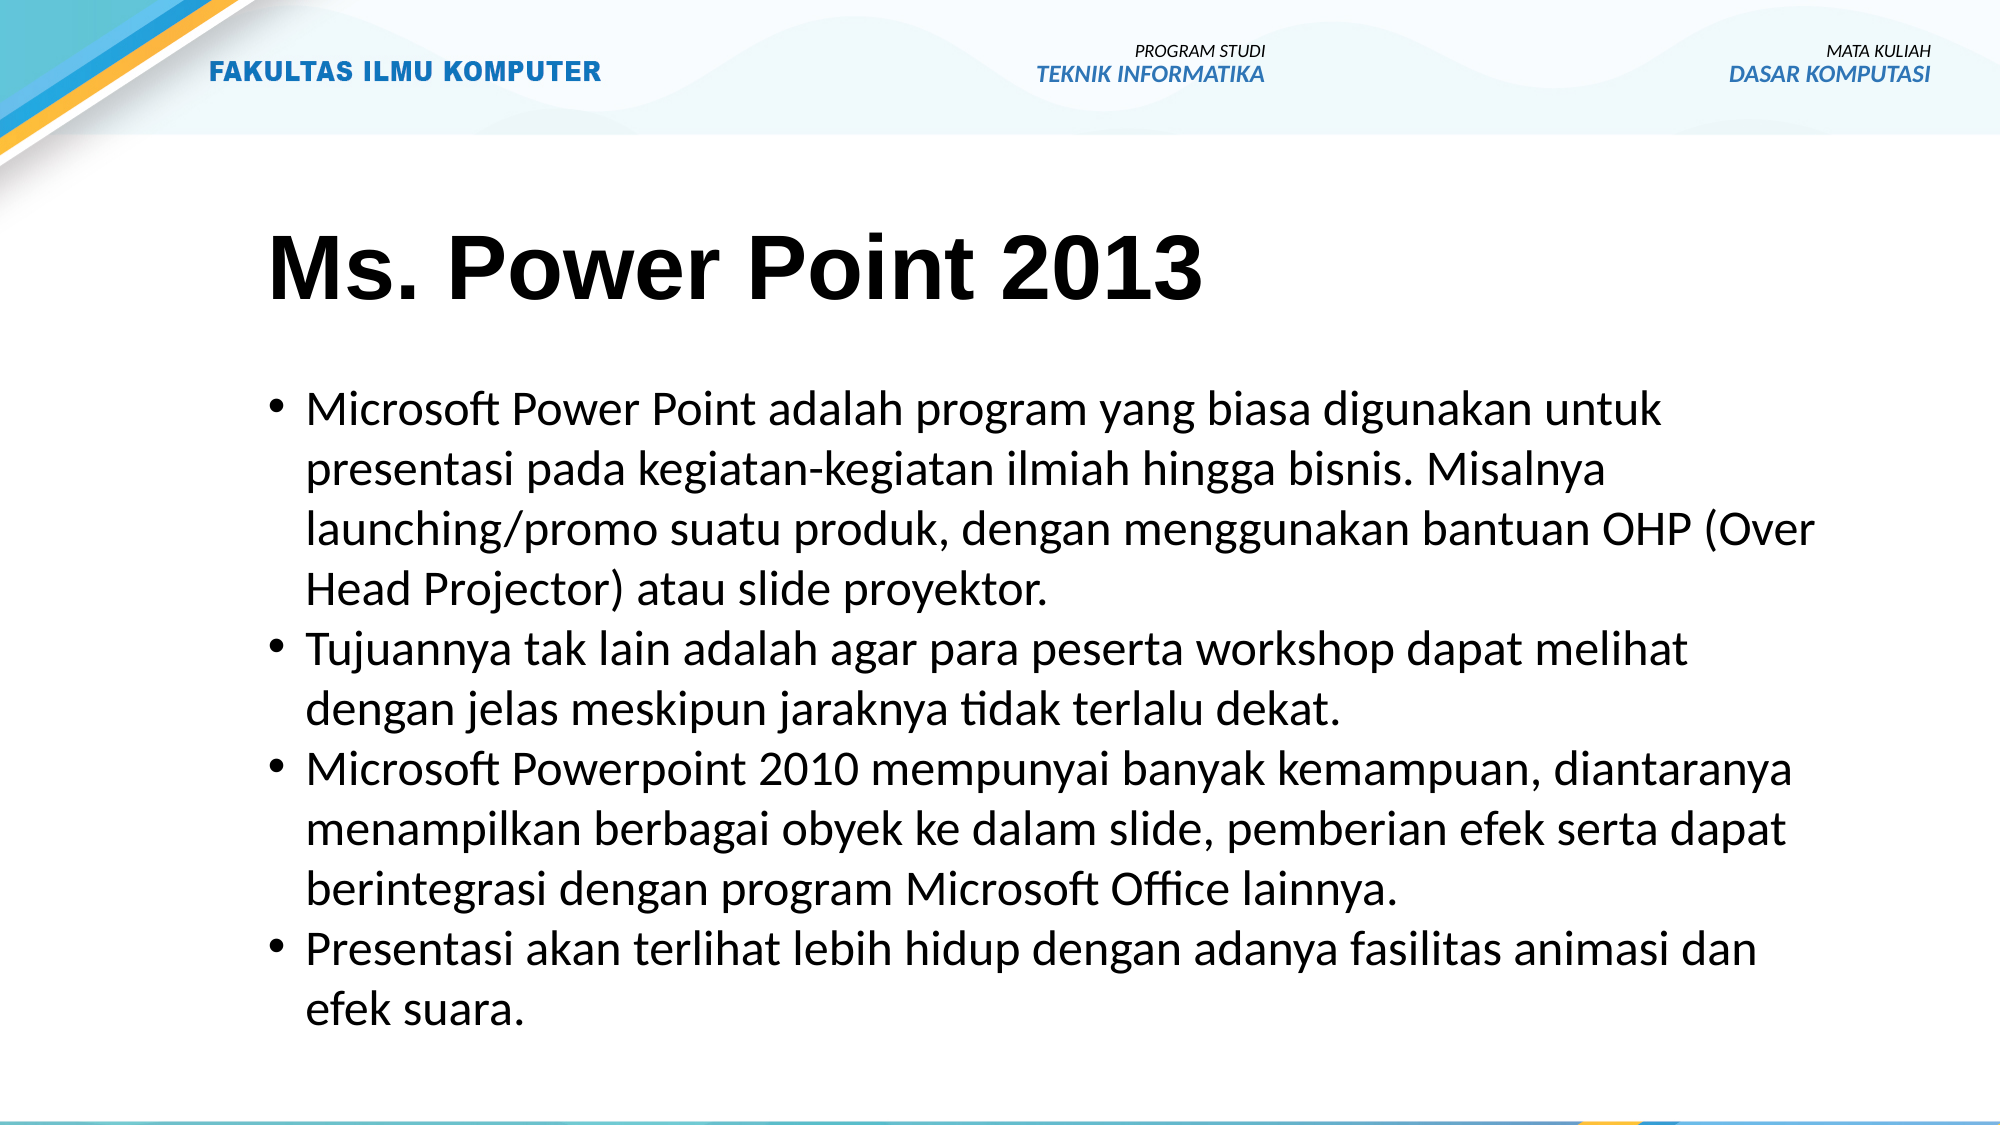

PROGRAM STUDI
TEKNIK INFORMATIKA
MATA KULIAH
DASAR KOMPUTASI

# Ms. Power Point 2013
Microsoft Power Point adalah program yang biasa digunakan untuk presentasi pada kegiatan-kegiatan ilmiah hingga bisnis. Misalnya launching/promo suatu produk, dengan menggunakan bantuan OHP (Over Head Projector) atau slide proyektor.
Tujuannya tak lain adalah agar para peserta workshop dapat melihat dengan jelas meskipun jaraknya tidak terlalu dekat.
Microsoft Powerpoint 2010 mempunyai banyak kemampuan, diantaranya menampilkan berbagai obyek ke dalam slide, pemberian efek serta dapat berintegrasi dengan program Microsoft Office lainnya.
Presentasi akan terlihat lebih hidup dengan adanya fasilitas animasi dan efek suara.